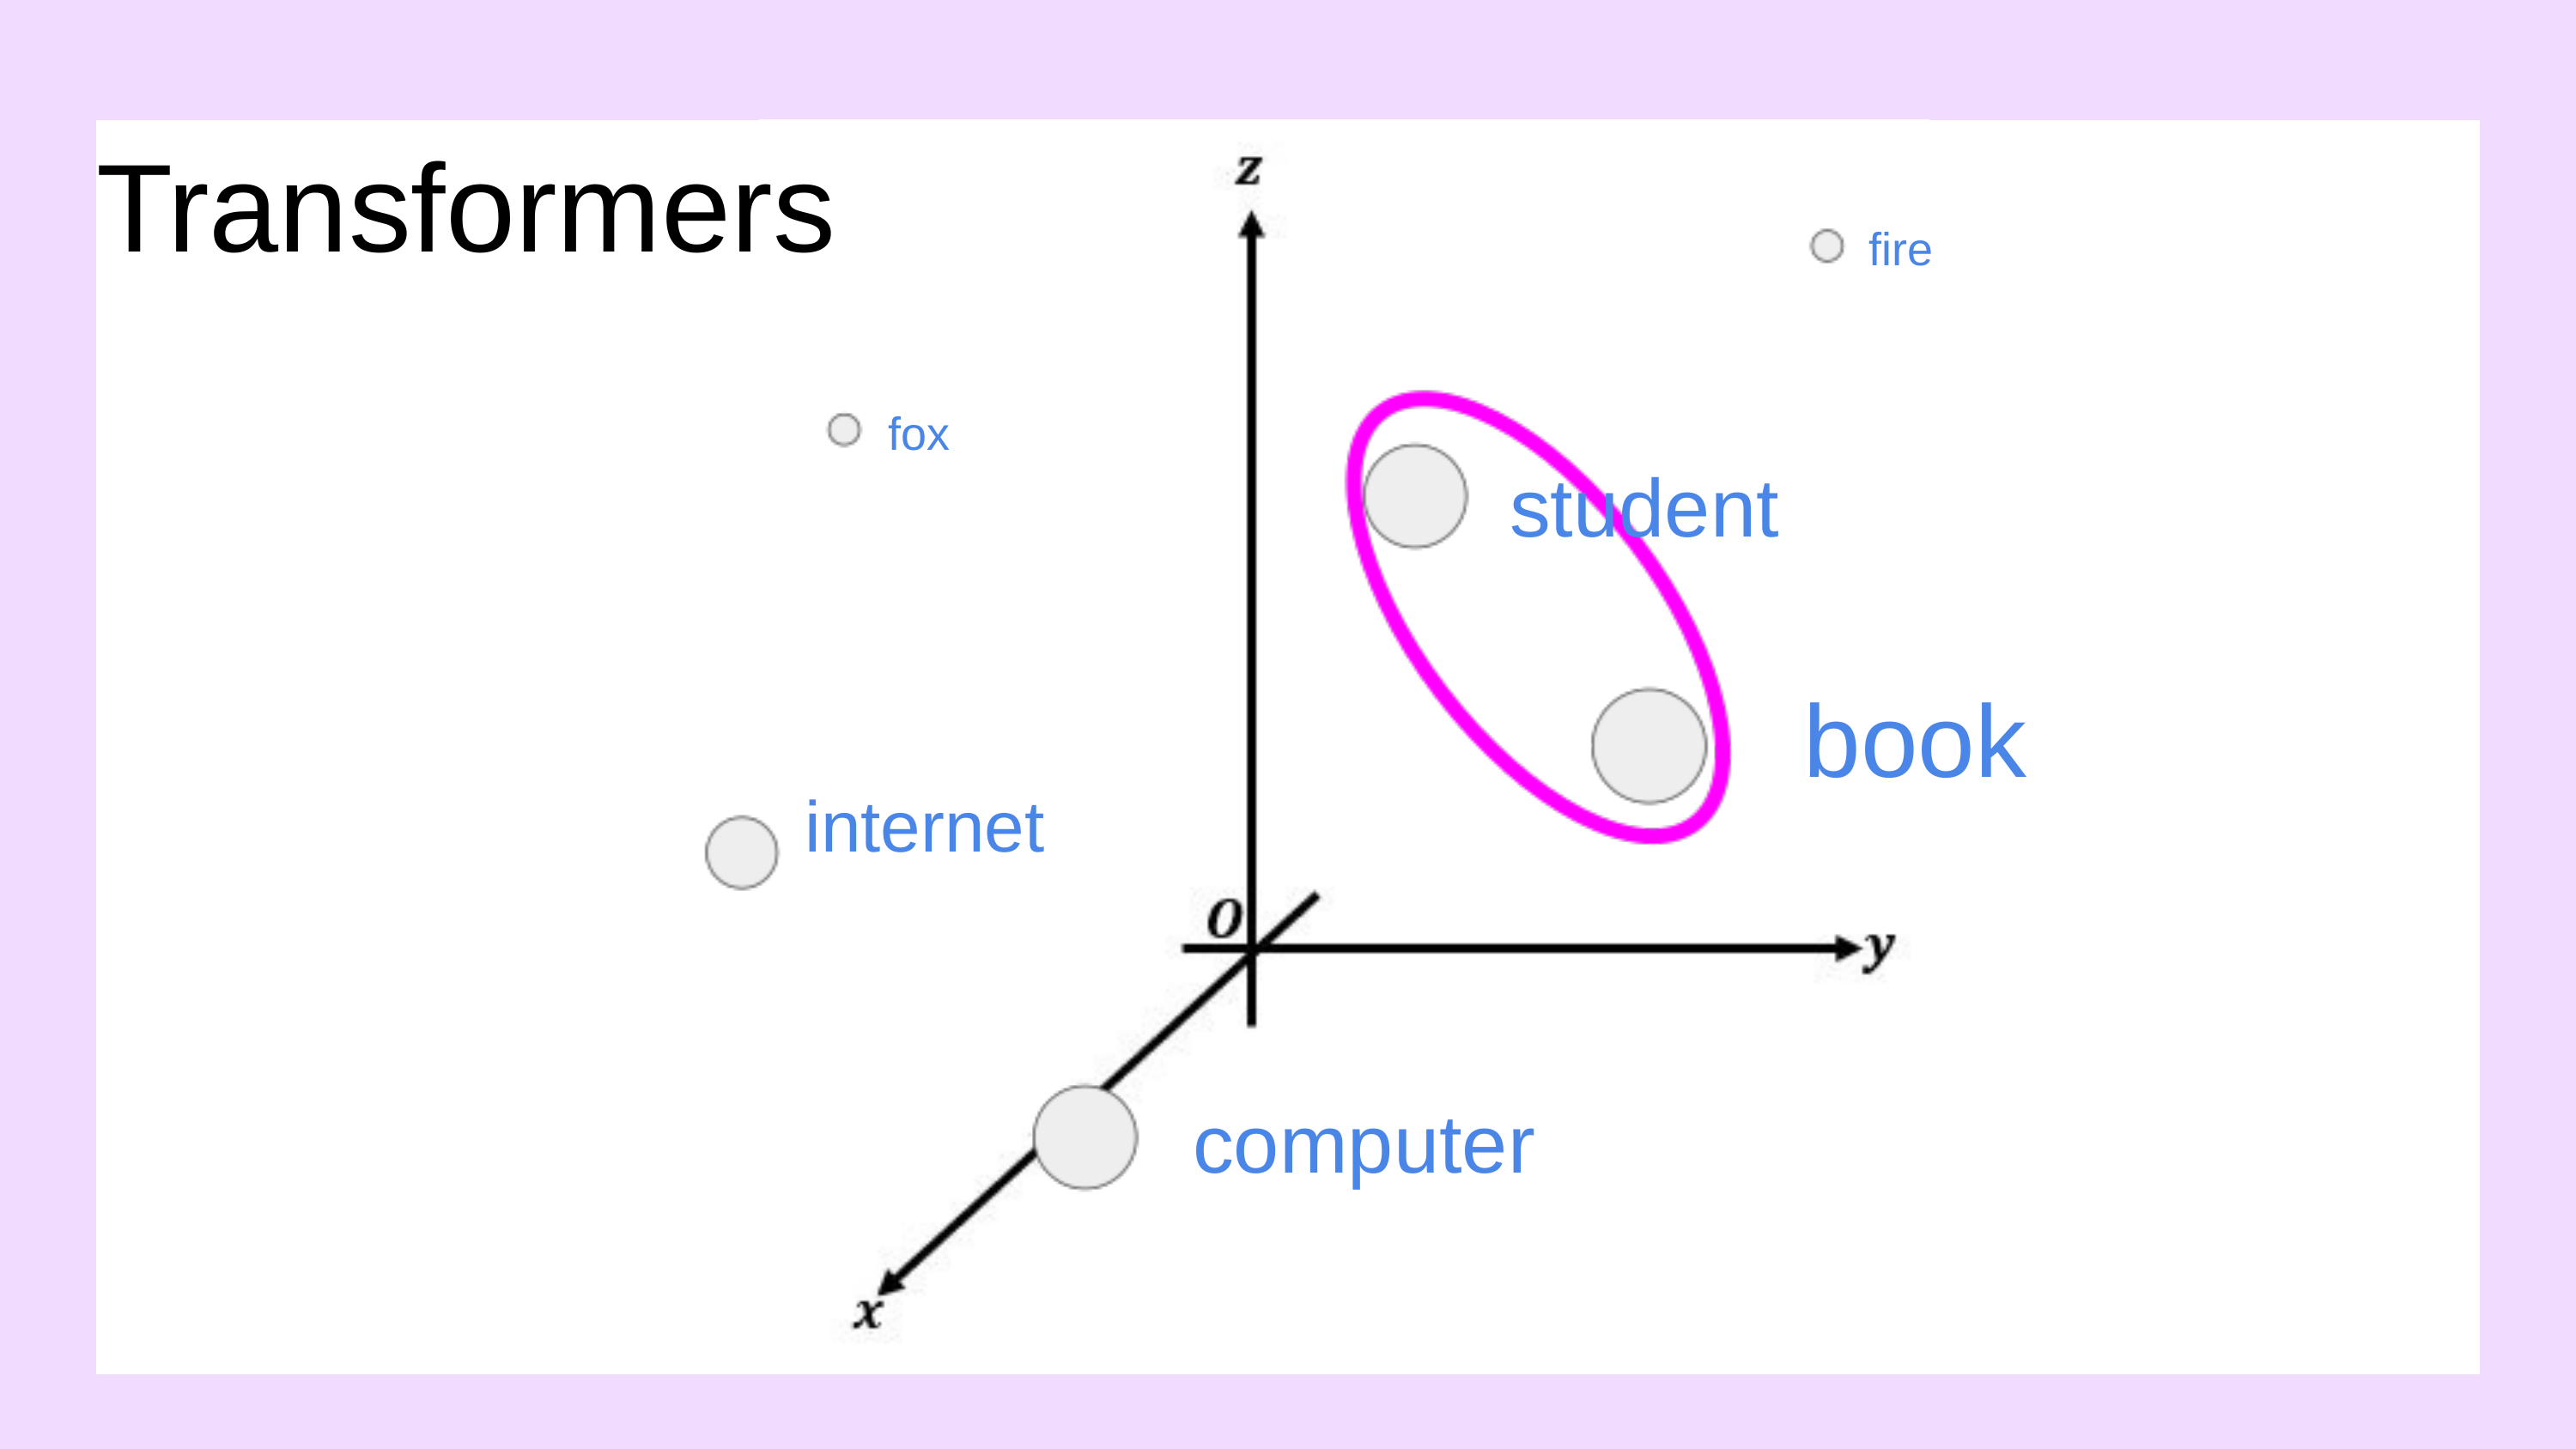

Transformers

ﬁre

fox
student
book
internet

computer